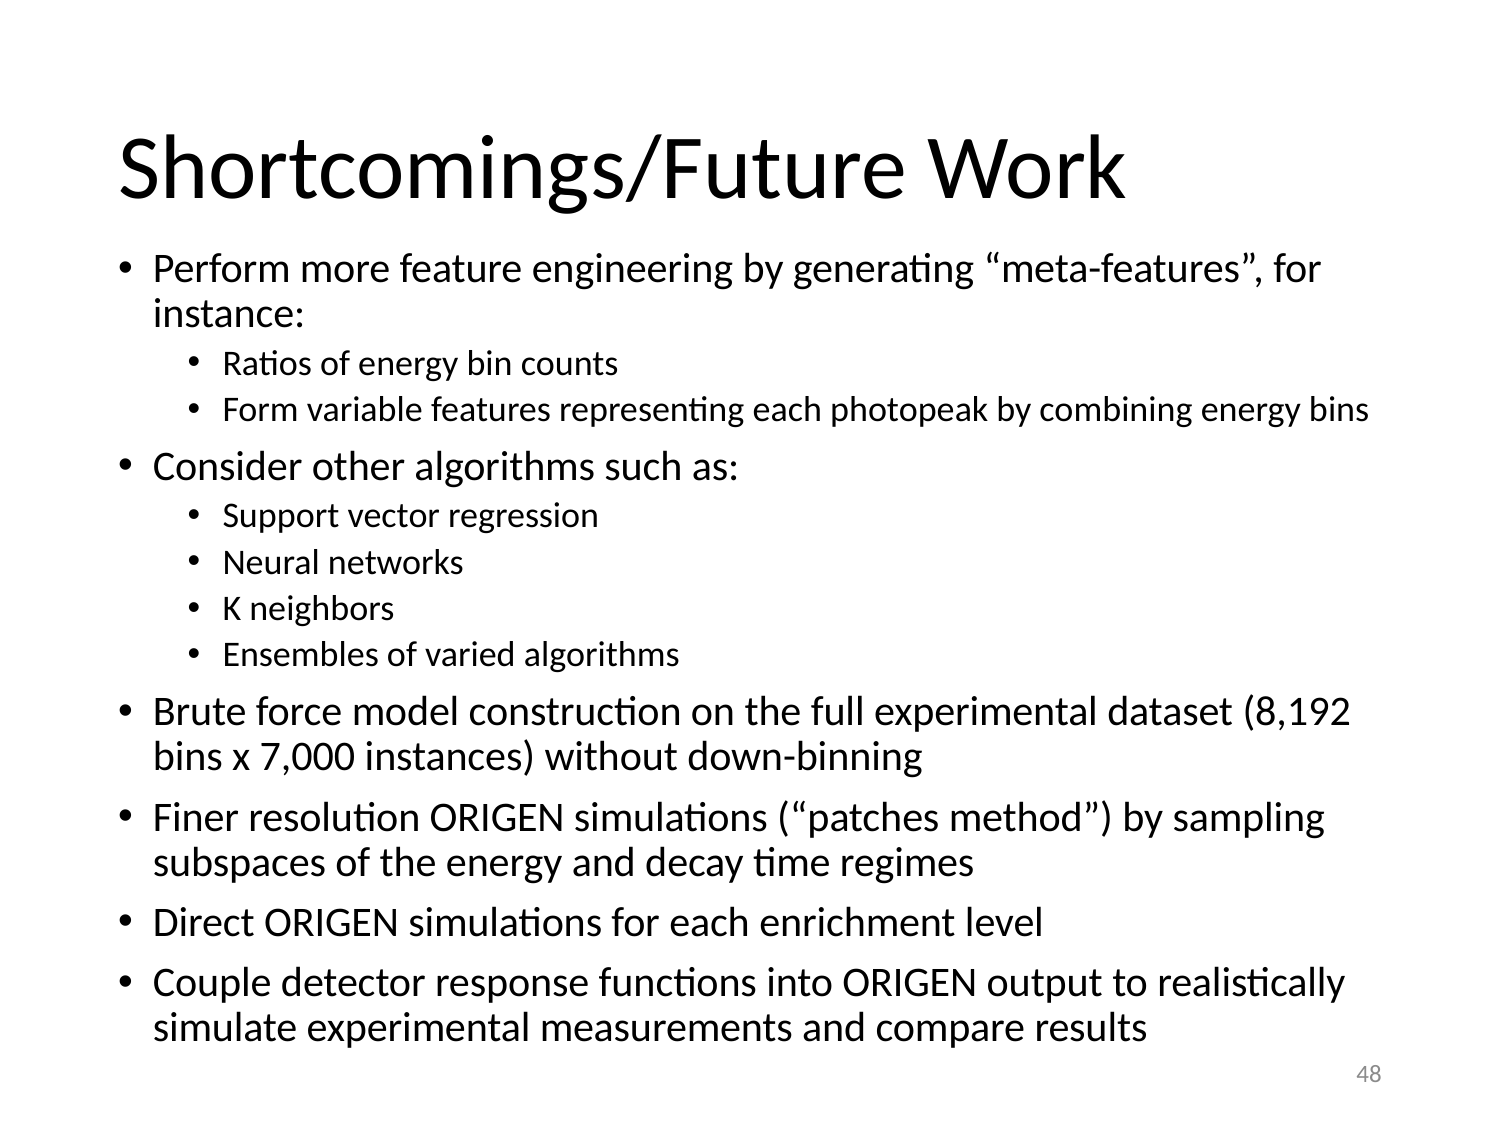

# Shortcomings/Future Work
Perform more feature engineering by generating “meta-features”, for instance:
Ratios of energy bin counts
Form variable features representing each photopeak by combining energy bins
Consider other algorithms such as:
Support vector regression
Neural networks
K neighbors
Ensembles of varied algorithms
Brute force model construction on the full experimental dataset (8,192 bins x 7,000 instances) without down-binning
Finer resolution ORIGEN simulations (“patches method”) by sampling subspaces of the energy and decay time regimes
Direct ORIGEN simulations for each enrichment level
Couple detector response functions into ORIGEN output to realistically simulate experimental measurements and compare results
48